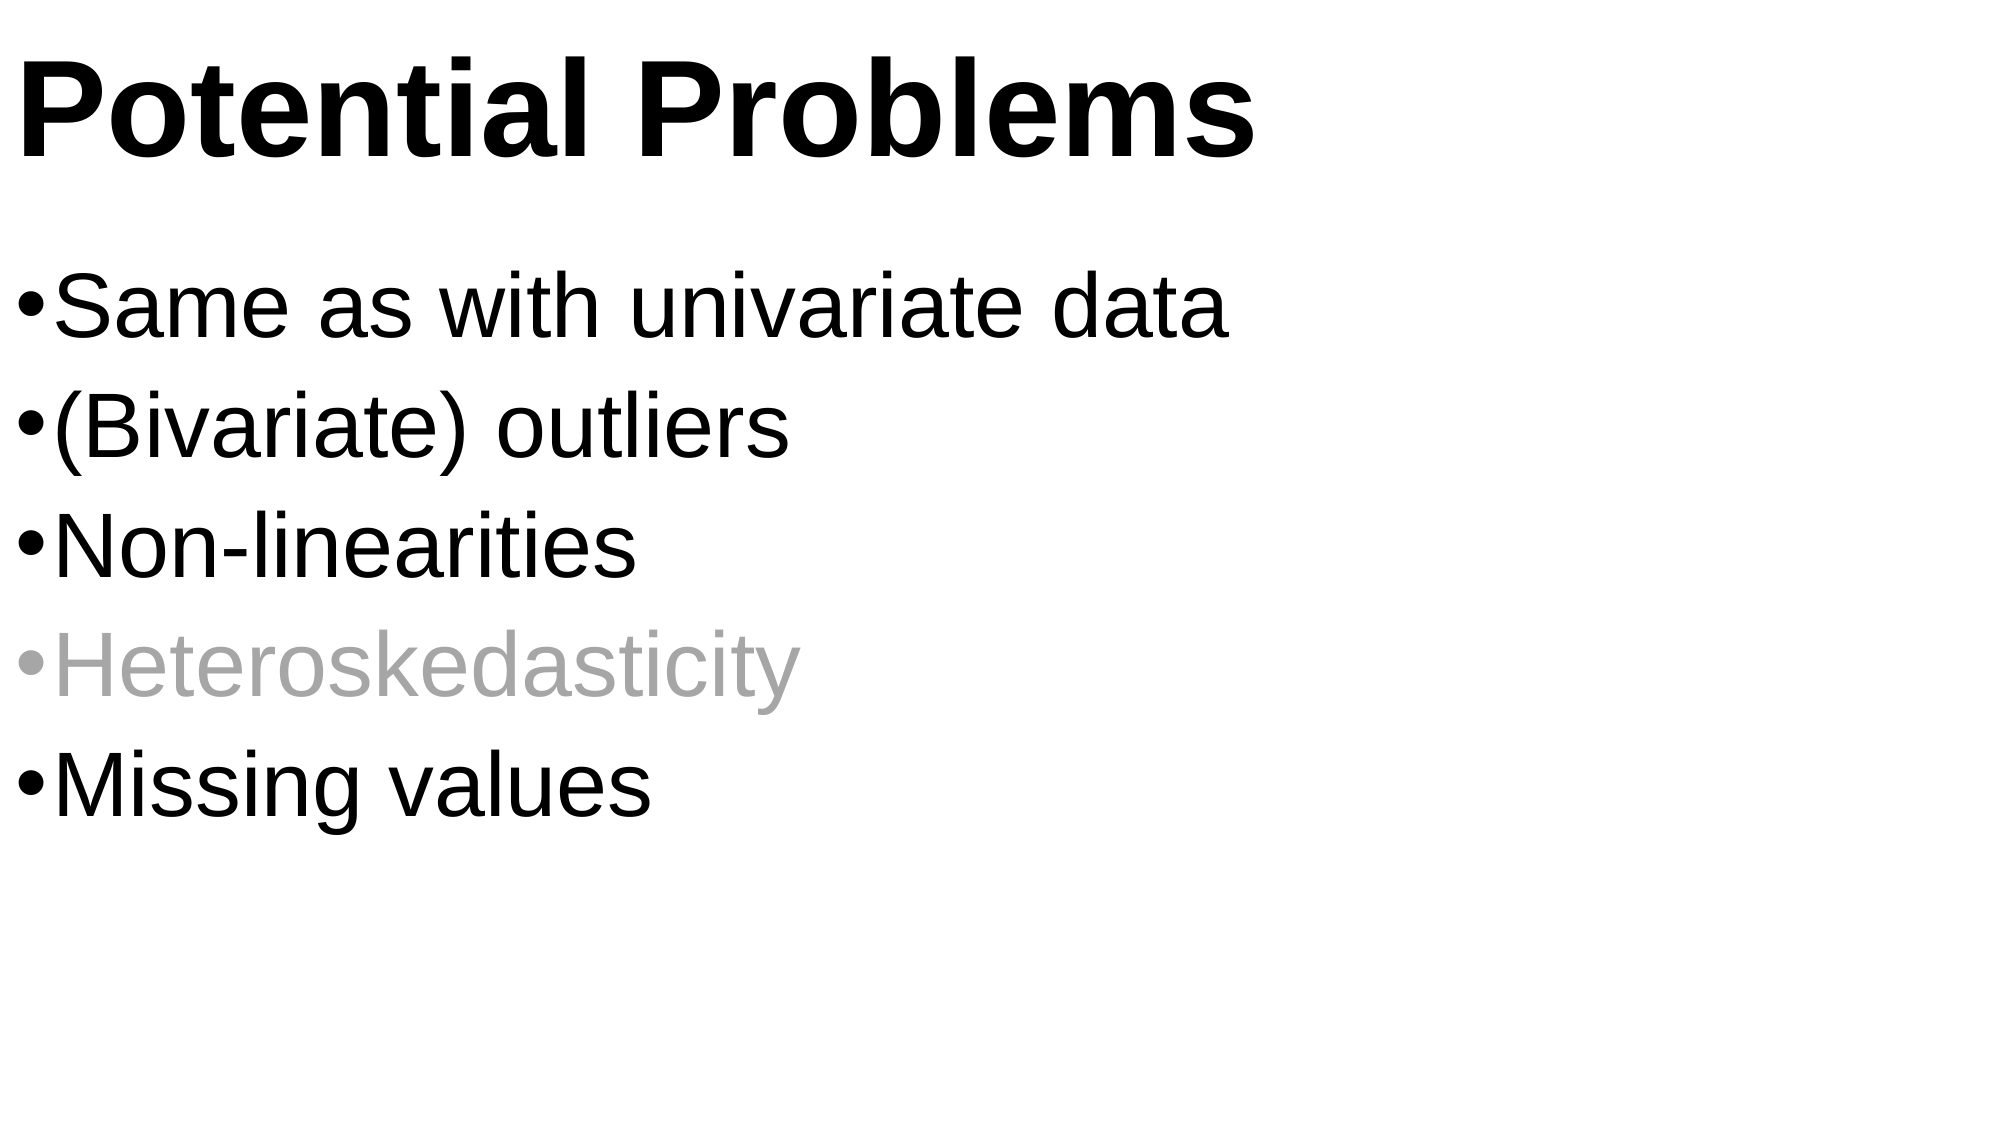

# Potential Problems
Same as with univariate data
(Bivariate) outliers
Non-linearities
Heteroskedasticity
Missing values